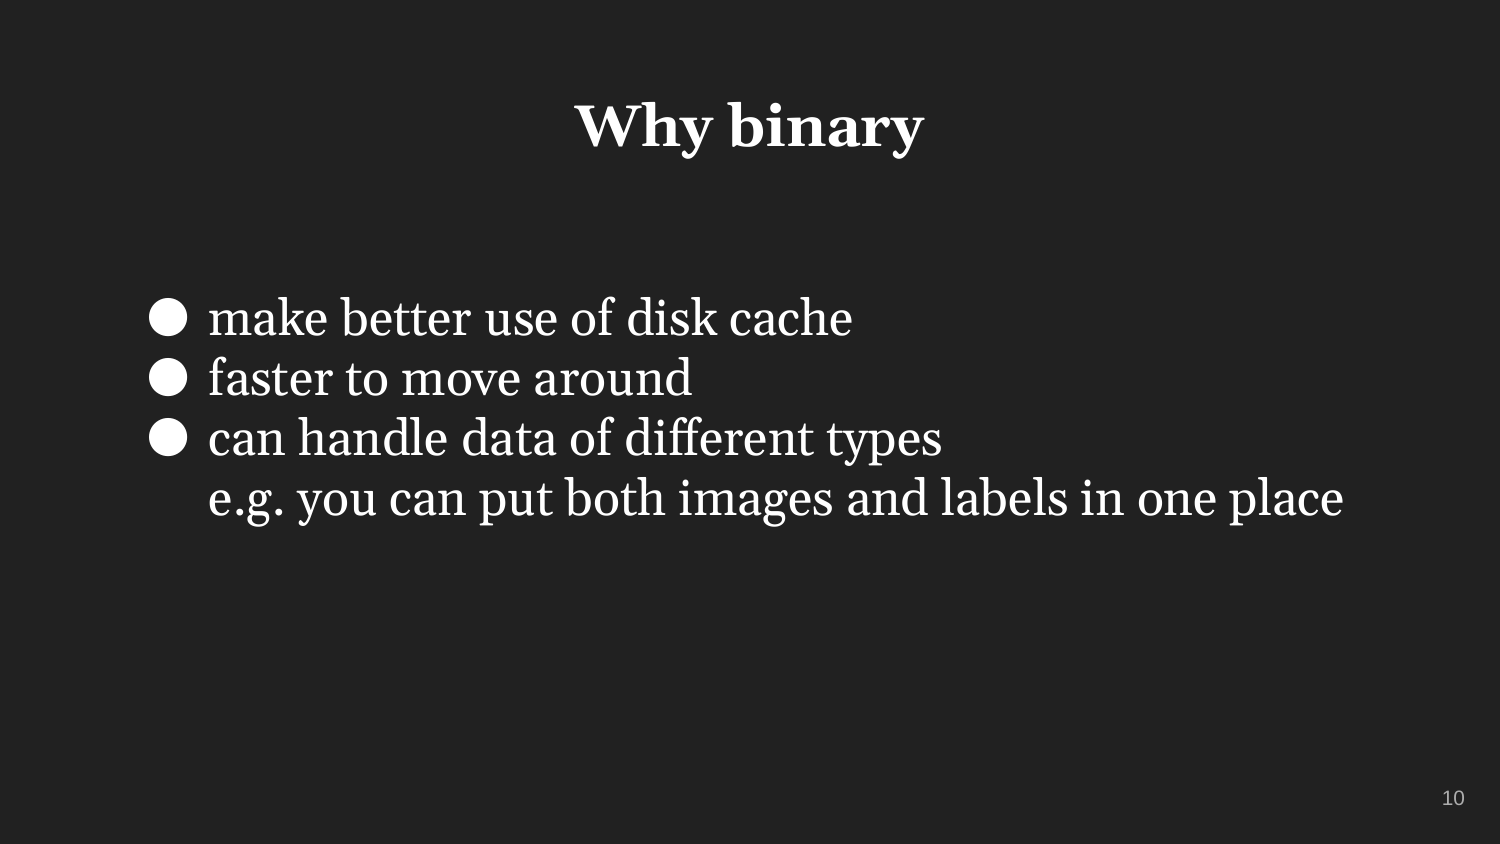

# Why binary

make better use of disk cache
faster to move around
can handle data of different types
e.g. you can put both images and labels in one place
10